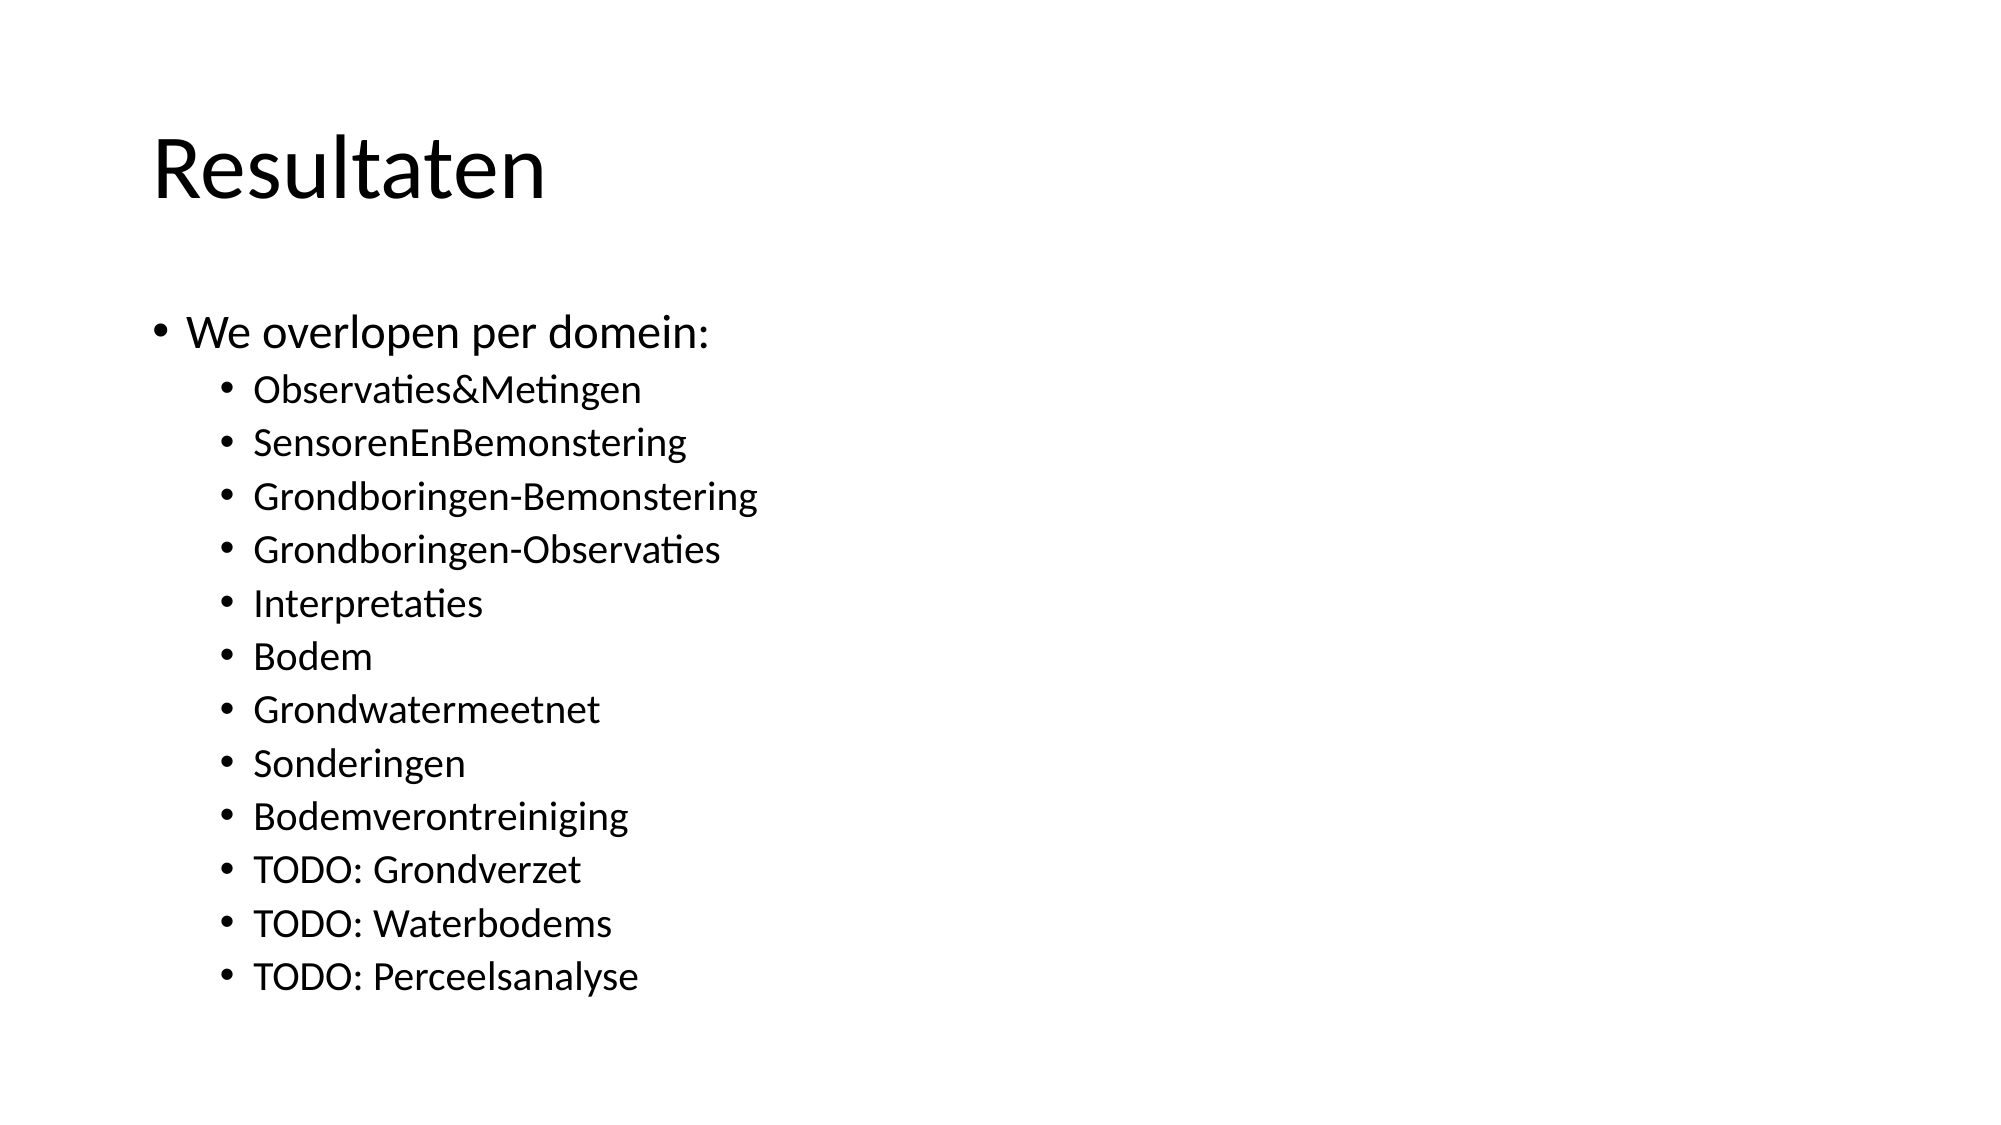

# Resultaten
We overlopen per domein:
Observaties&Metingen
SensorenEnBemonstering
Grondboringen-Bemonstering
Grondboringen-Observaties
Interpretaties
Bodem
Grondwatermeetnet
Sonderingen
Bodemverontreiniging
TODO: Grondverzet
TODO: Waterbodems
TODO: Perceelsanalyse